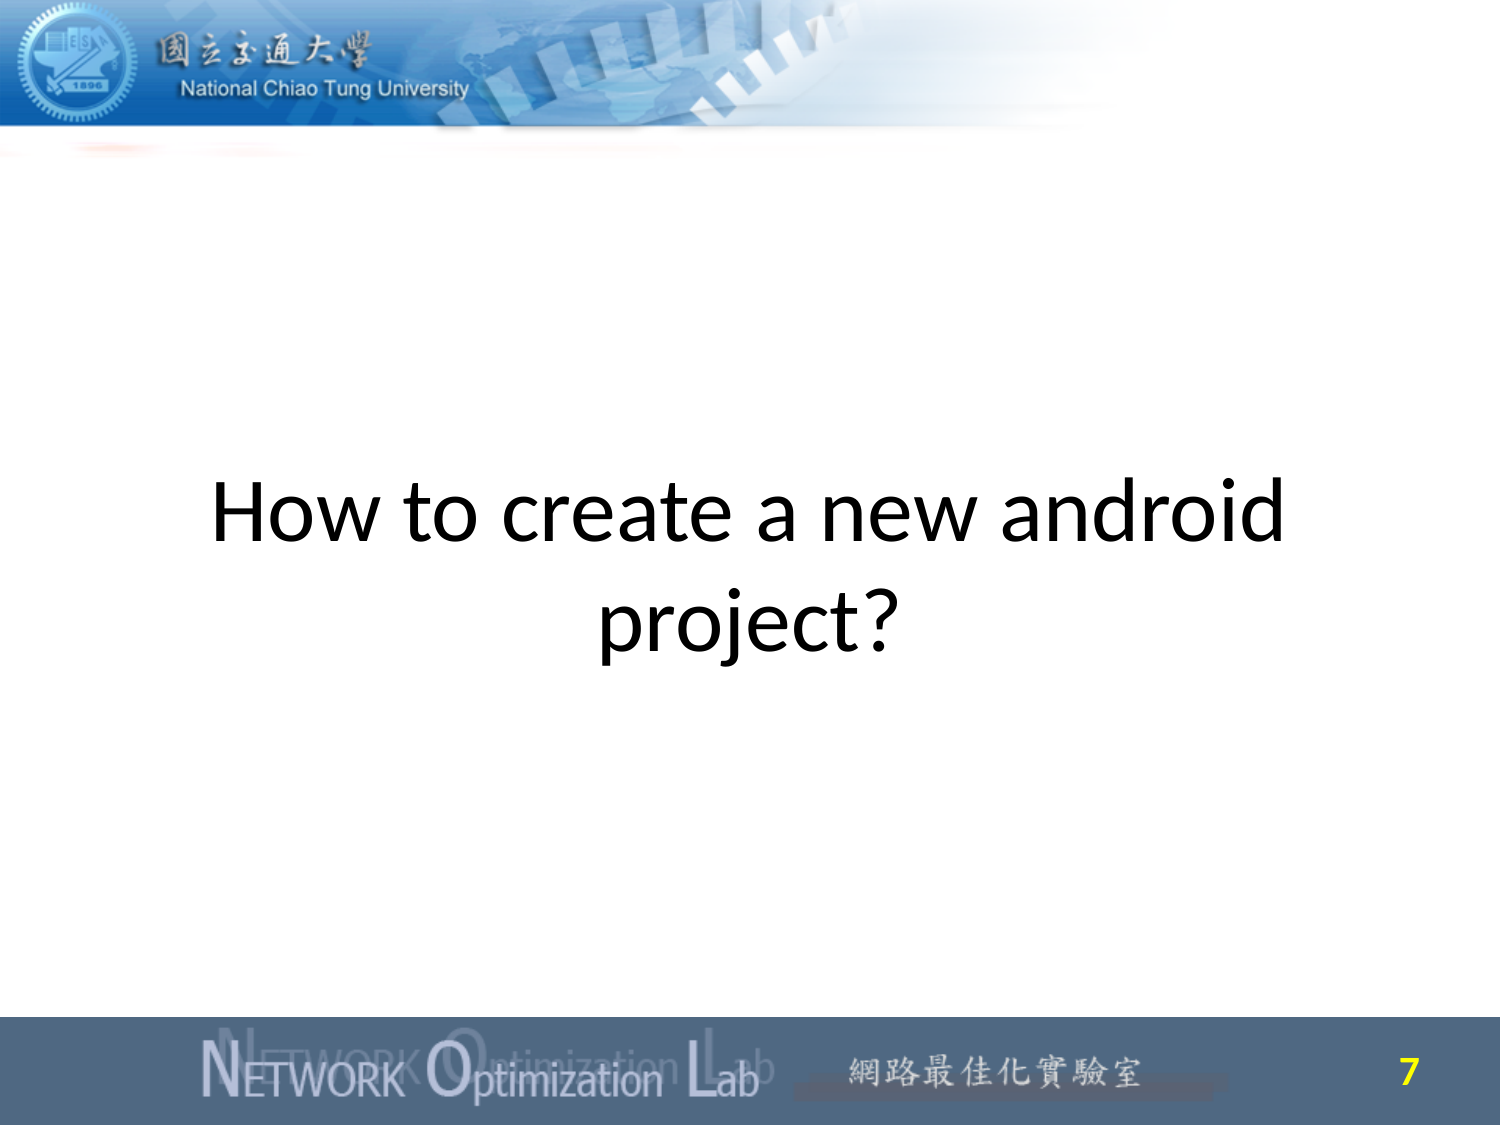

# How to create a new android project?